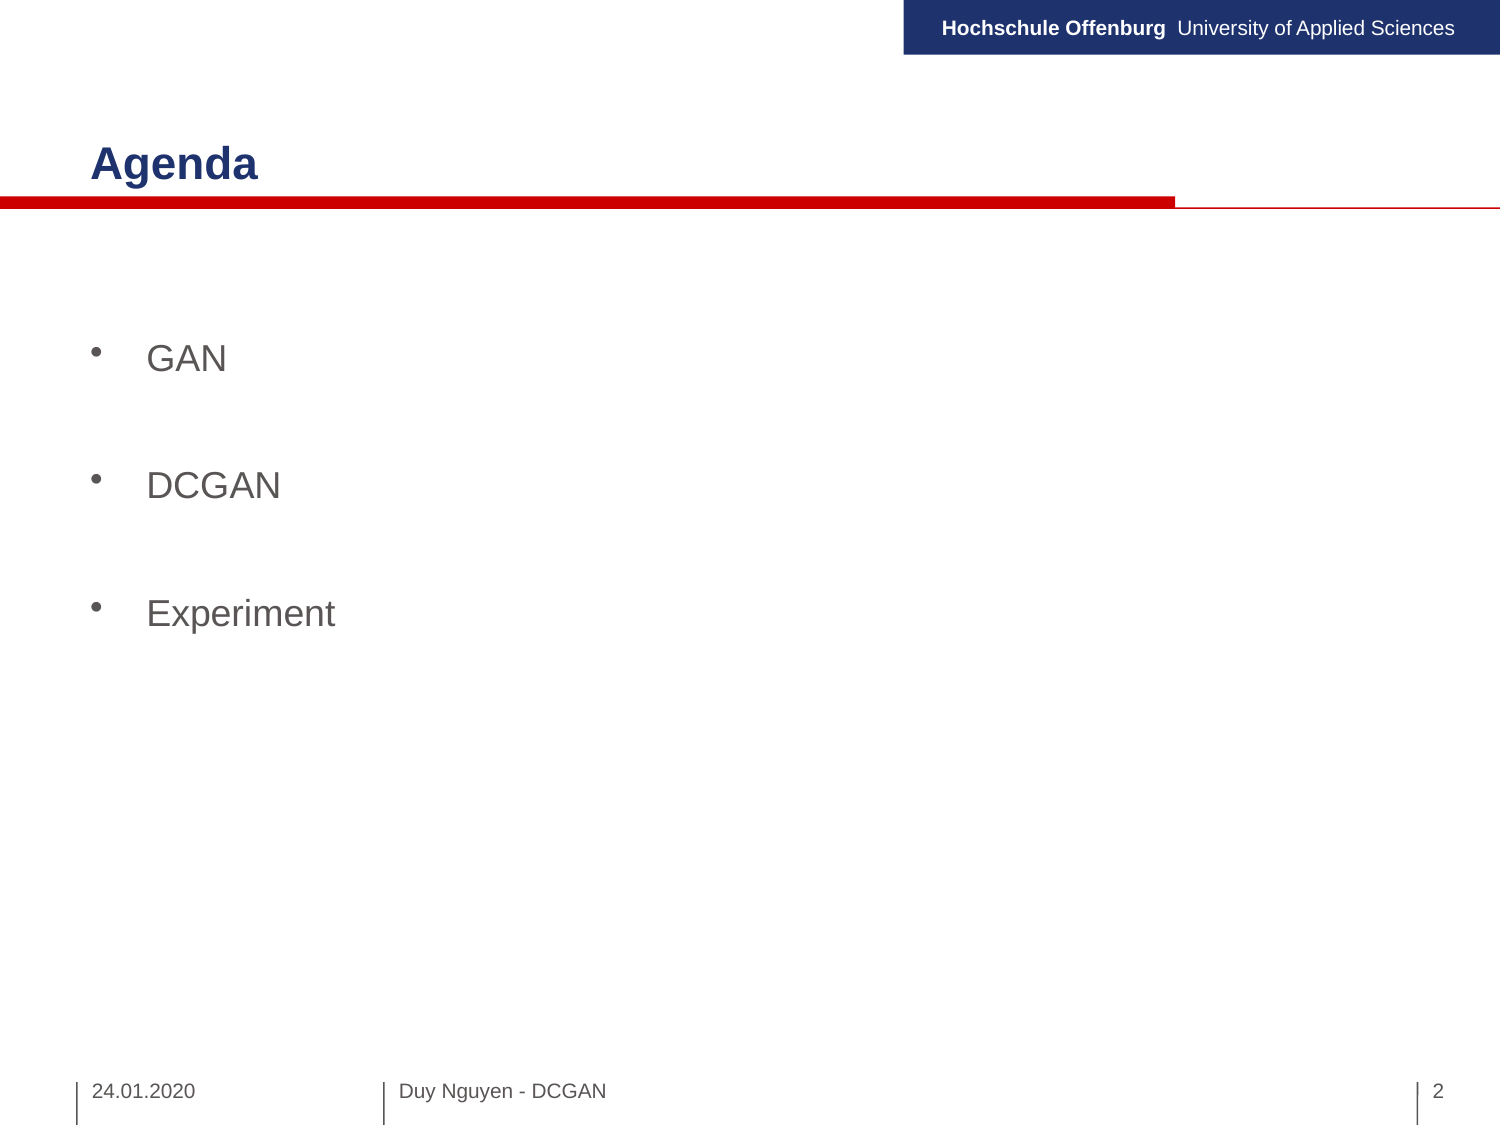

# Agenda
GAN

DCGAN

Experiment
24.01.2020
Duy Nguyen - DCGAN
2